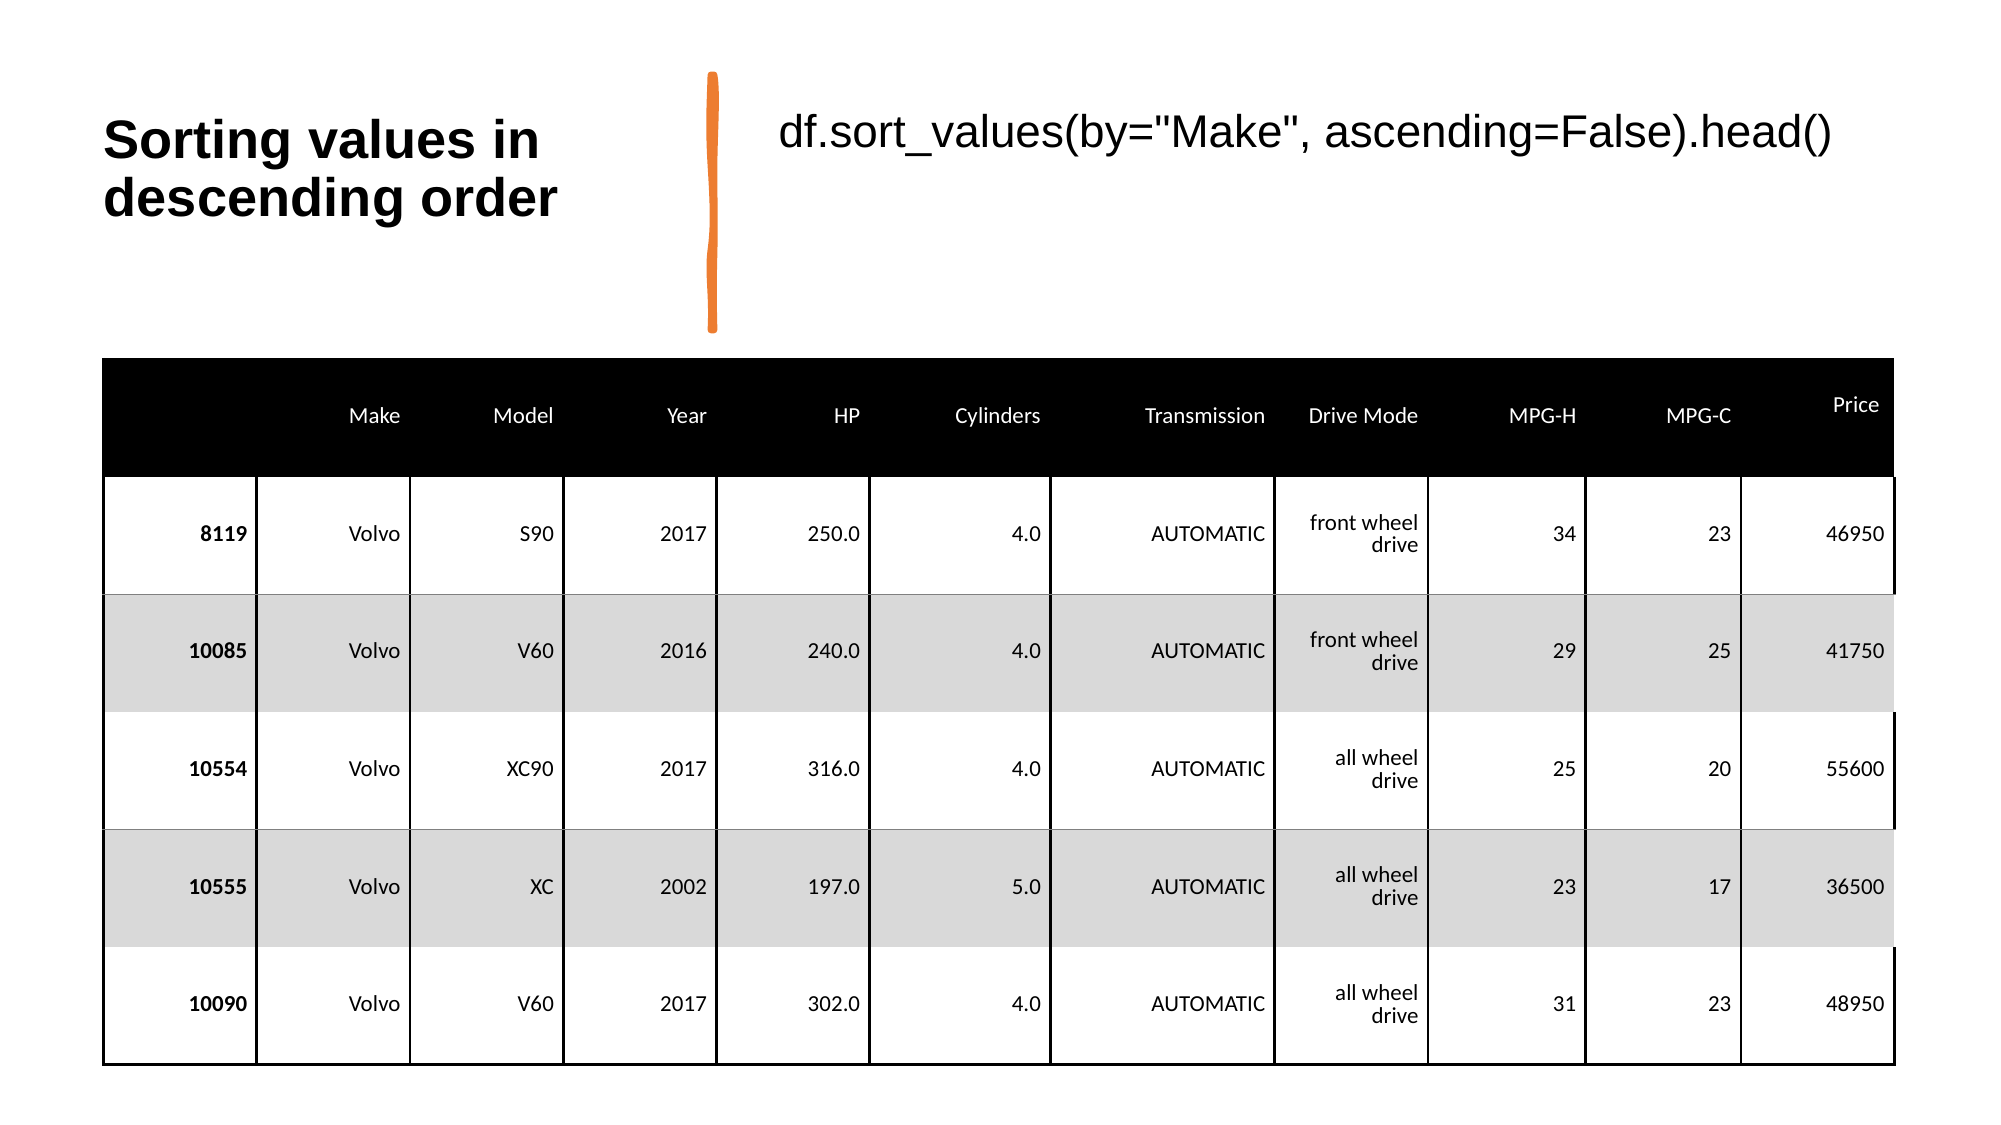

# Sorting values in descending order
df.sort_values(by="Make", ascending=False).head()

|  | Make | Model | Year | HP | Cylinders | Transmission | Drive Mode | MPG-H | MPG-C | Price |
| --- | --- | --- | --- | --- | --- | --- | --- | --- | --- | --- |
| 8119 | Volvo | S90 | 2017 | 250.0 | 4.0 | AUTOMATIC | front wheel drive | 34 | 23 | 46950 |
| 10085 | Volvo | V60 | 2016 | 240.0 | 4.0 | AUTOMATIC | front wheel drive | 29 | 25 | 41750 |
| 10554 | Volvo | XC90 | 2017 | 316.0 | 4.0 | AUTOMATIC | all wheel drive | 25 | 20 | 55600 |
| 10555 | Volvo | XC | 2002 | 197.0 | 5.0 | AUTOMATIC | all wheel drive | 23 | 17 | 36500 |
| 10090 | Volvo | V60 | 2017 | 302.0 | 4.0 | AUTOMATIC | all wheel drive | 31 | 23 | 48950 |